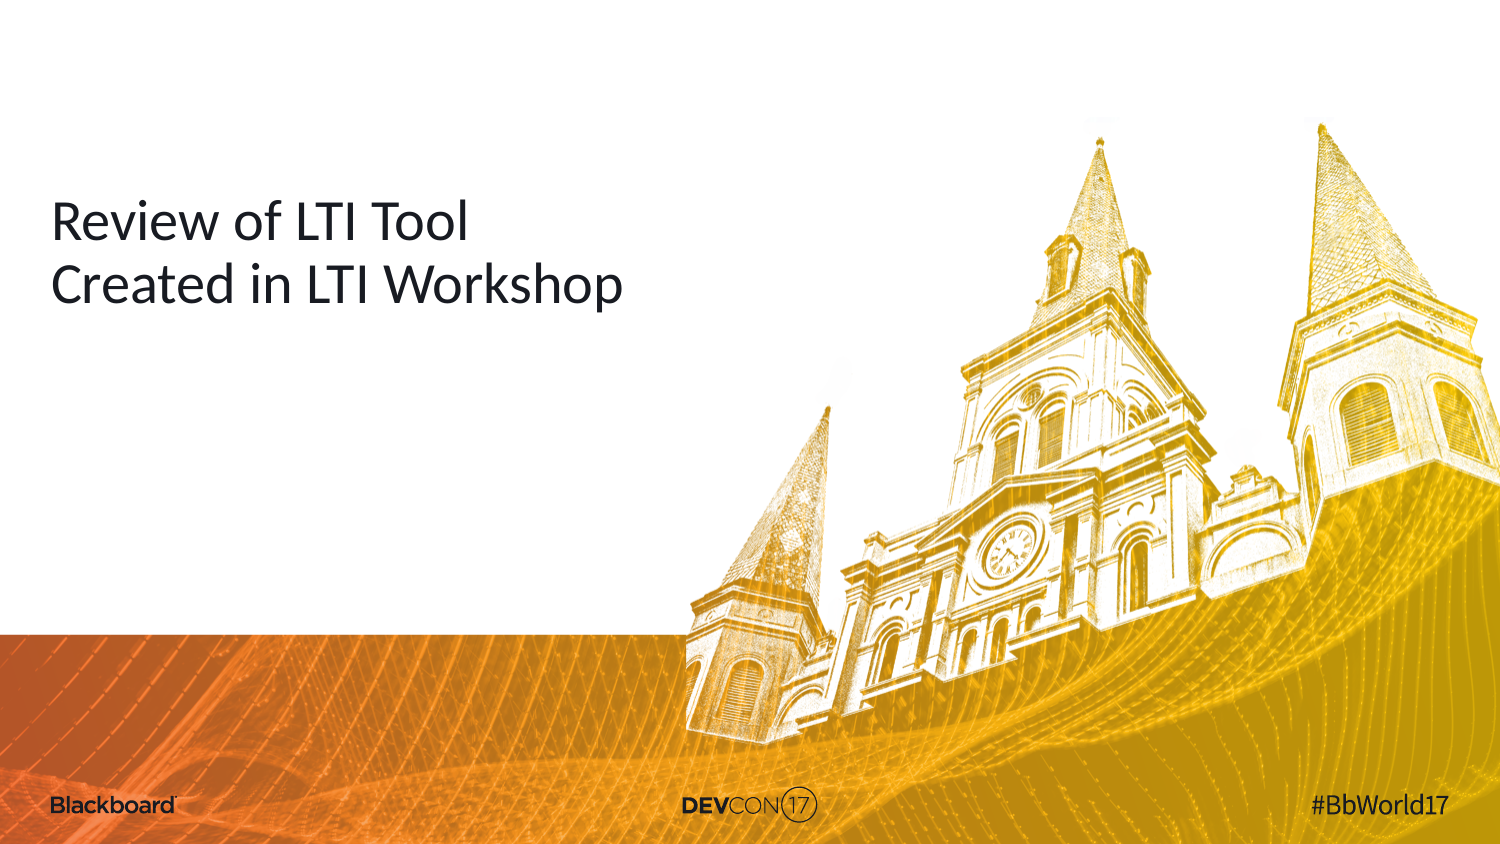

# Review of LTI Tool Created in LTI Workshop